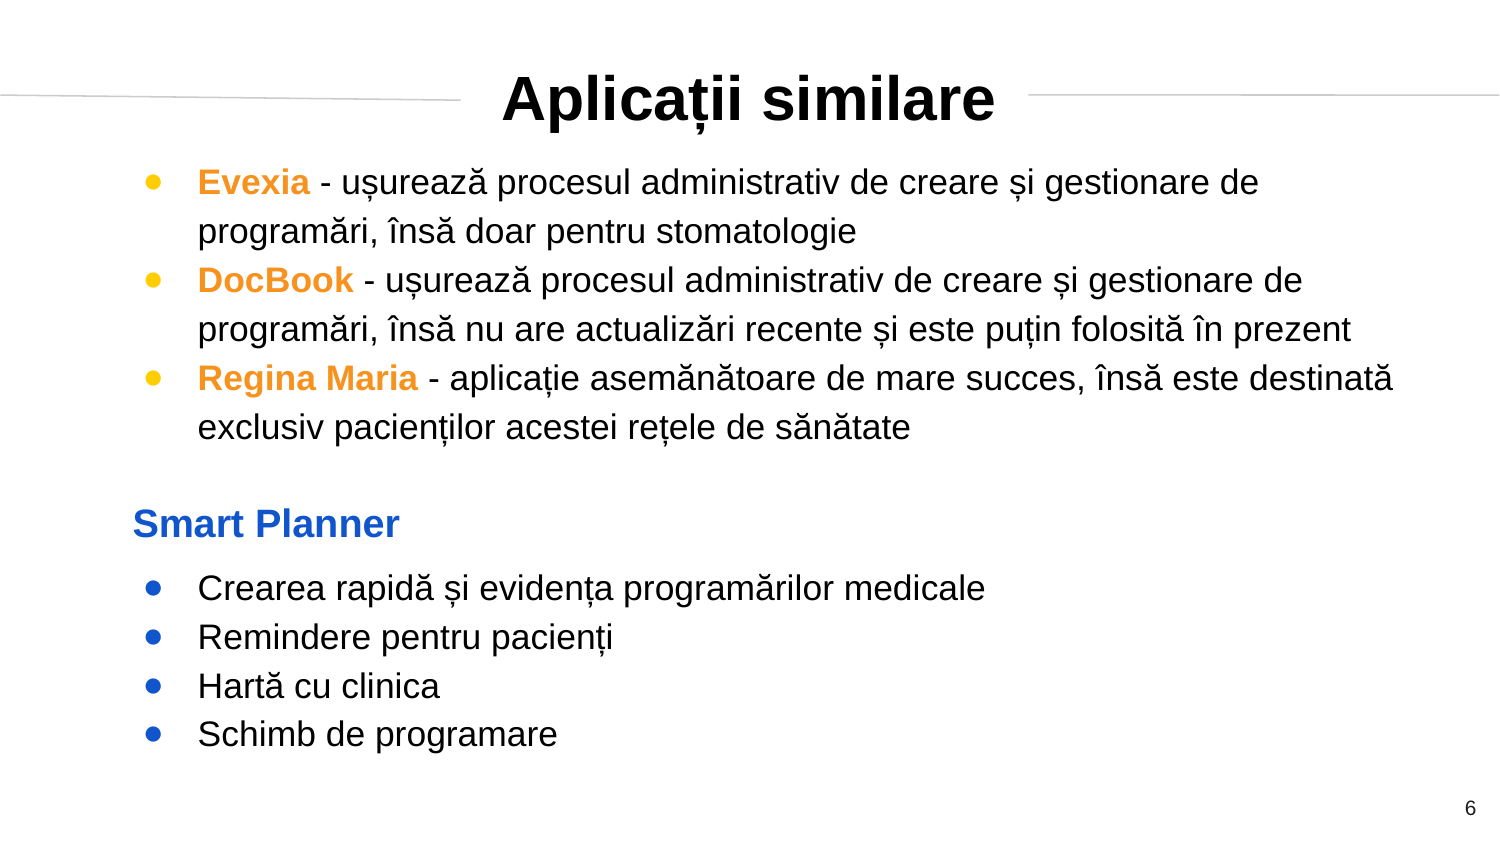

Aplicații similare
Evexia - ușurează procesul administrativ de creare și gestionare de programări, însă doar pentru stomatologie
DocBook - ușurează procesul administrativ de creare și gestionare de programări, însă nu are actualizări recente și este puțin folosită în prezent
Regina Maria - aplicație asemănătoare de mare succes, însă este destinată exclusiv pacienților acestei rețele de sănătate

 Smart Planner
Crearea rapidă și evidența programărilor medicale
Remindere pentru pacienți
Hartă cu clinica
Schimb de programare

6